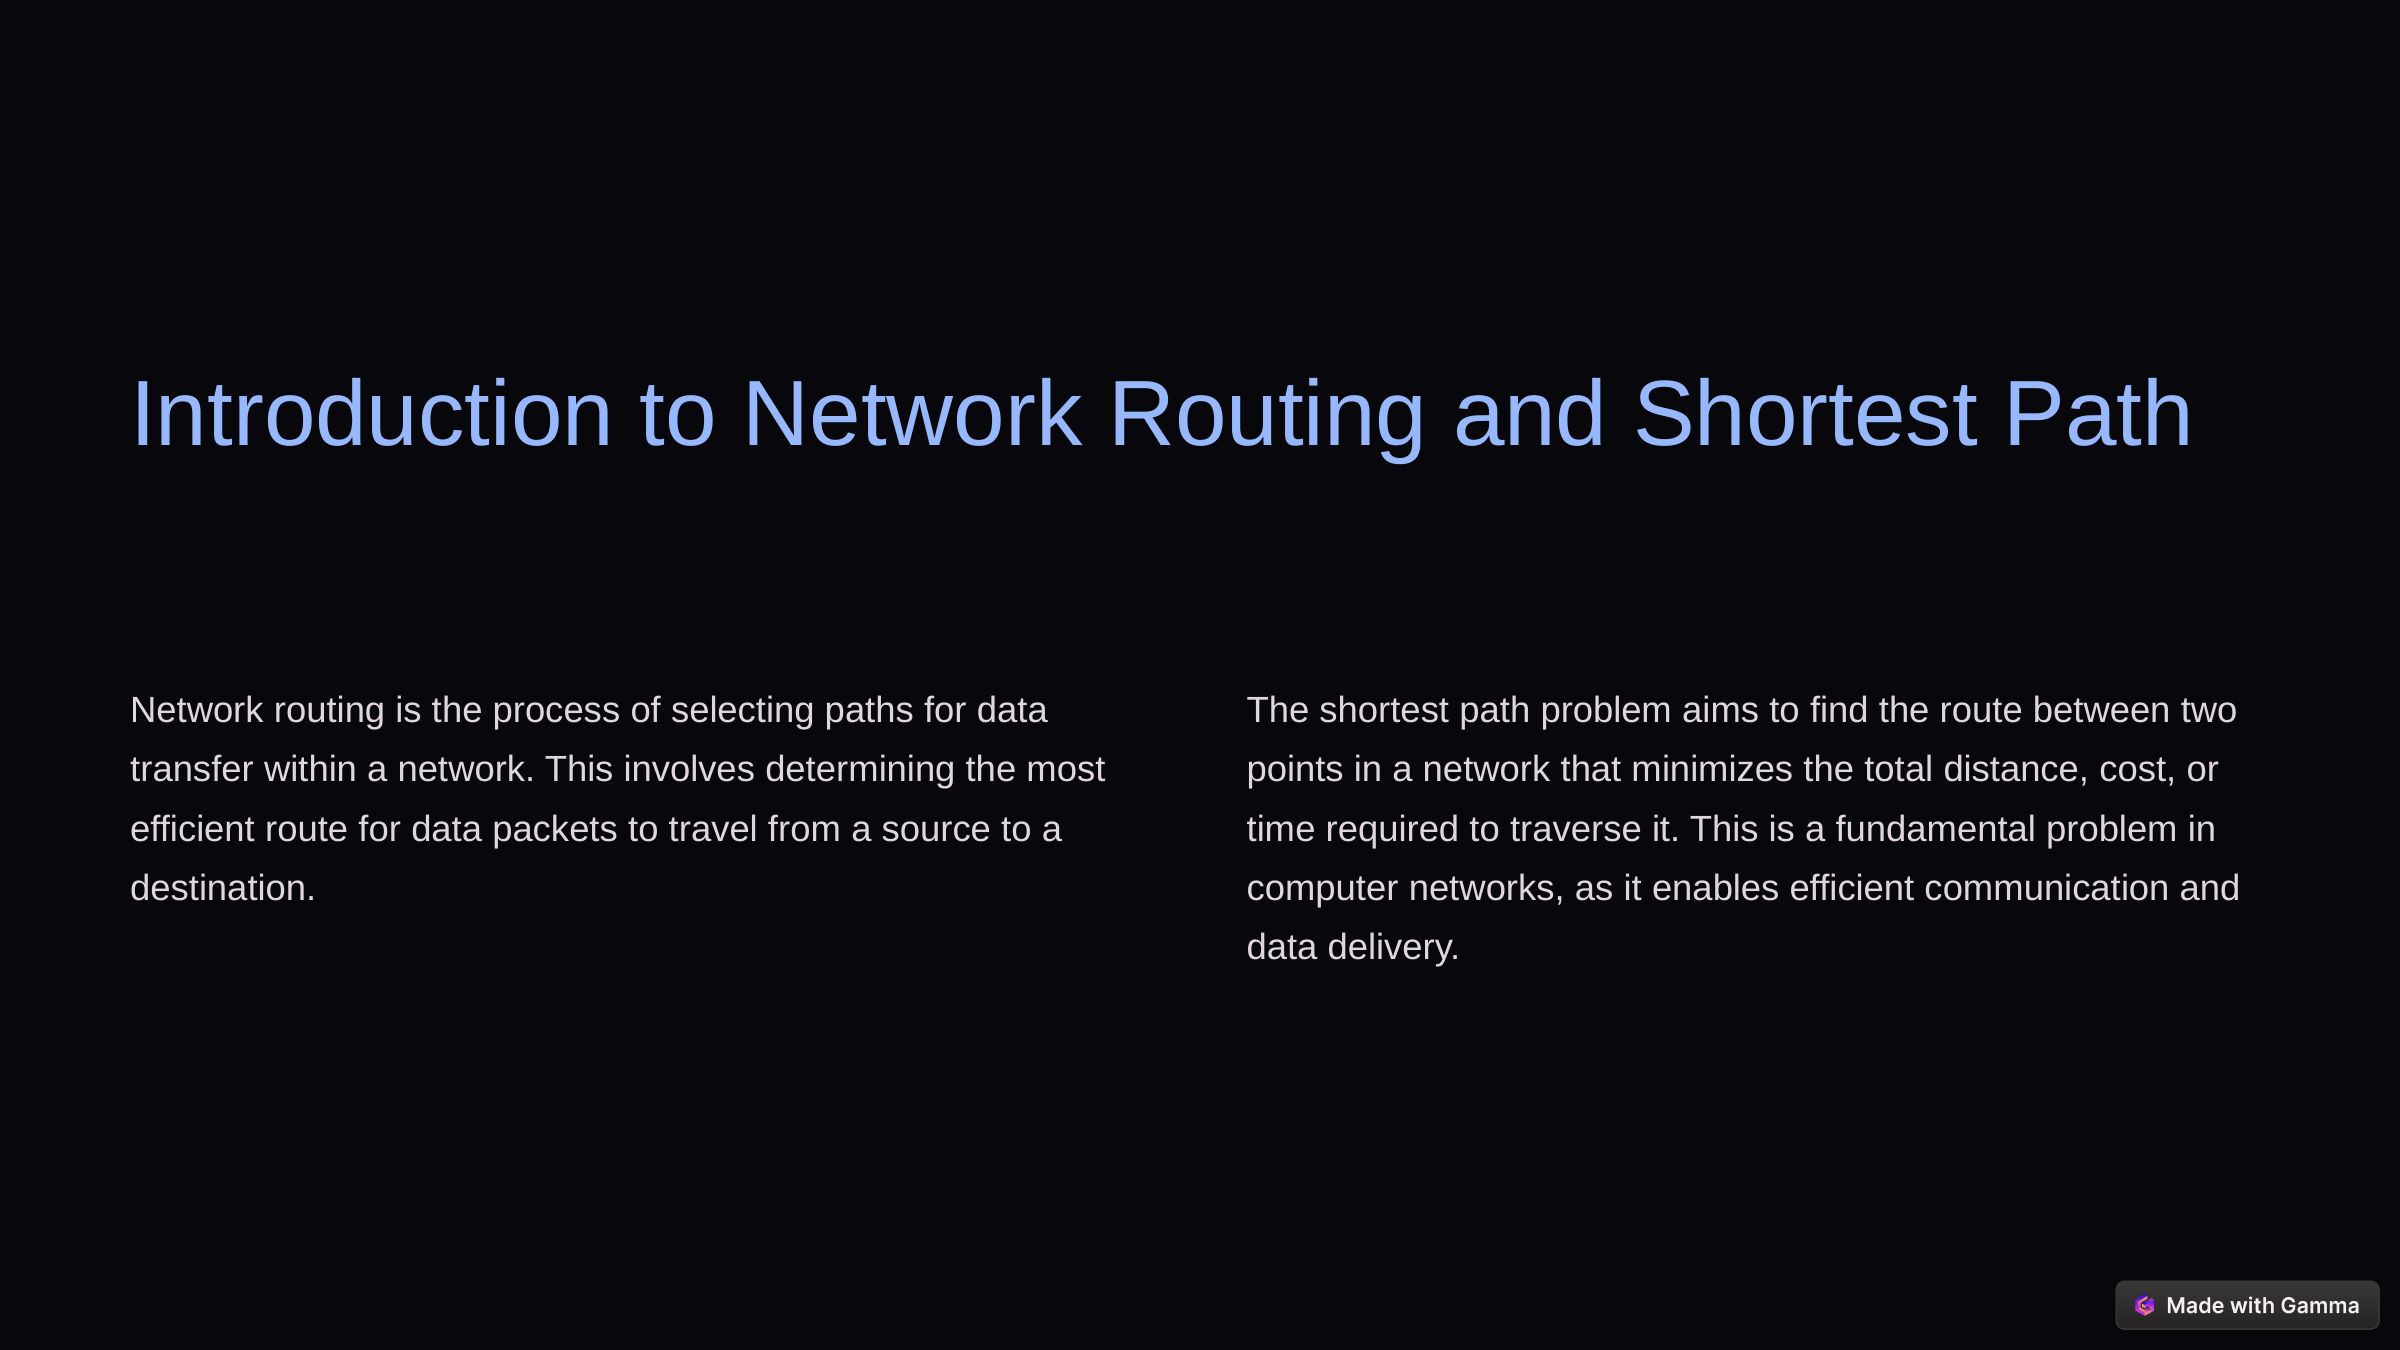

Introduction to Network Routing and Shortest Path
Network routing is the process of selecting paths for data transfer within a network. This involves determining the most efficient route for data packets to travel from a source to a destination.
The shortest path problem aims to find the route between two points in a network that minimizes the total distance, cost, or time required to traverse it. This is a fundamental problem in computer networks, as it enables efficient communication and data delivery.